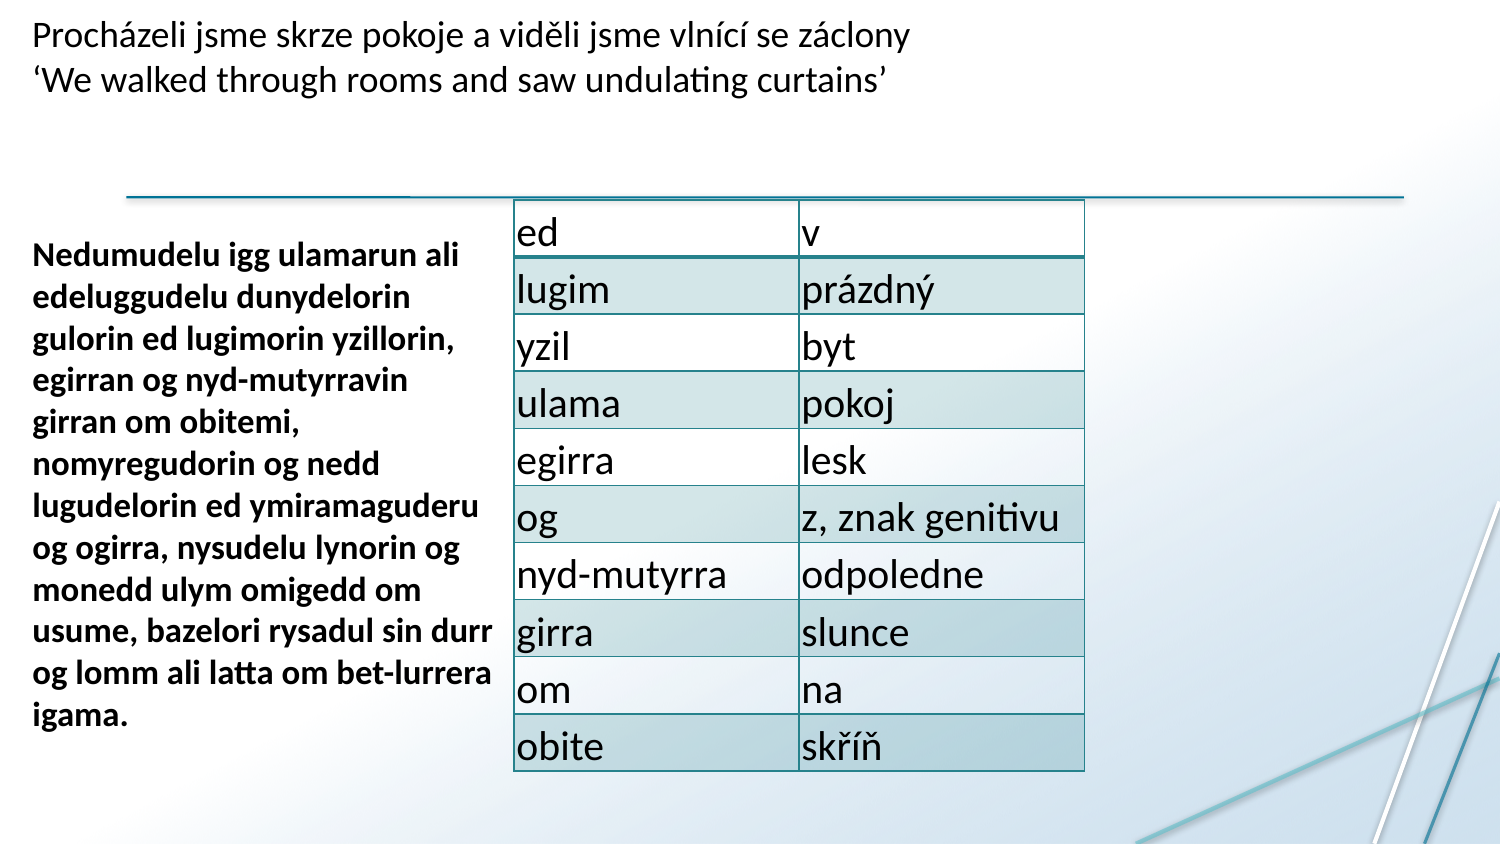

Procházeli jsme skrze pokoje a viděli jsme vlnící se záclony
‘We walked through rooms and saw undulating curtains’
| ed | v |
| --- | --- |
| lugim | prázdný |
| yzil | byt |
| ulama | pokoj |
| egirra | lesk |
| og | z, znak genitivu |
| nyd-mutyrra | odpoledne |
| girra | slunce |
| om | na |
| obite | skříň |
Nedumudelu igg ulamarun ali edeluggudelu dunydelorin gulorin ed lugimorin yzillorin, egirran og nyd-mutyrravin girran om obitemi, nomyregudorin og nedd lugudelorin ed ymiramaguderu og ogirra, nysudelu lynorin og monedd ulym omigedd om usume, bazelori rysadul sin durr og lomm ali latta om bet-lurrera igama.